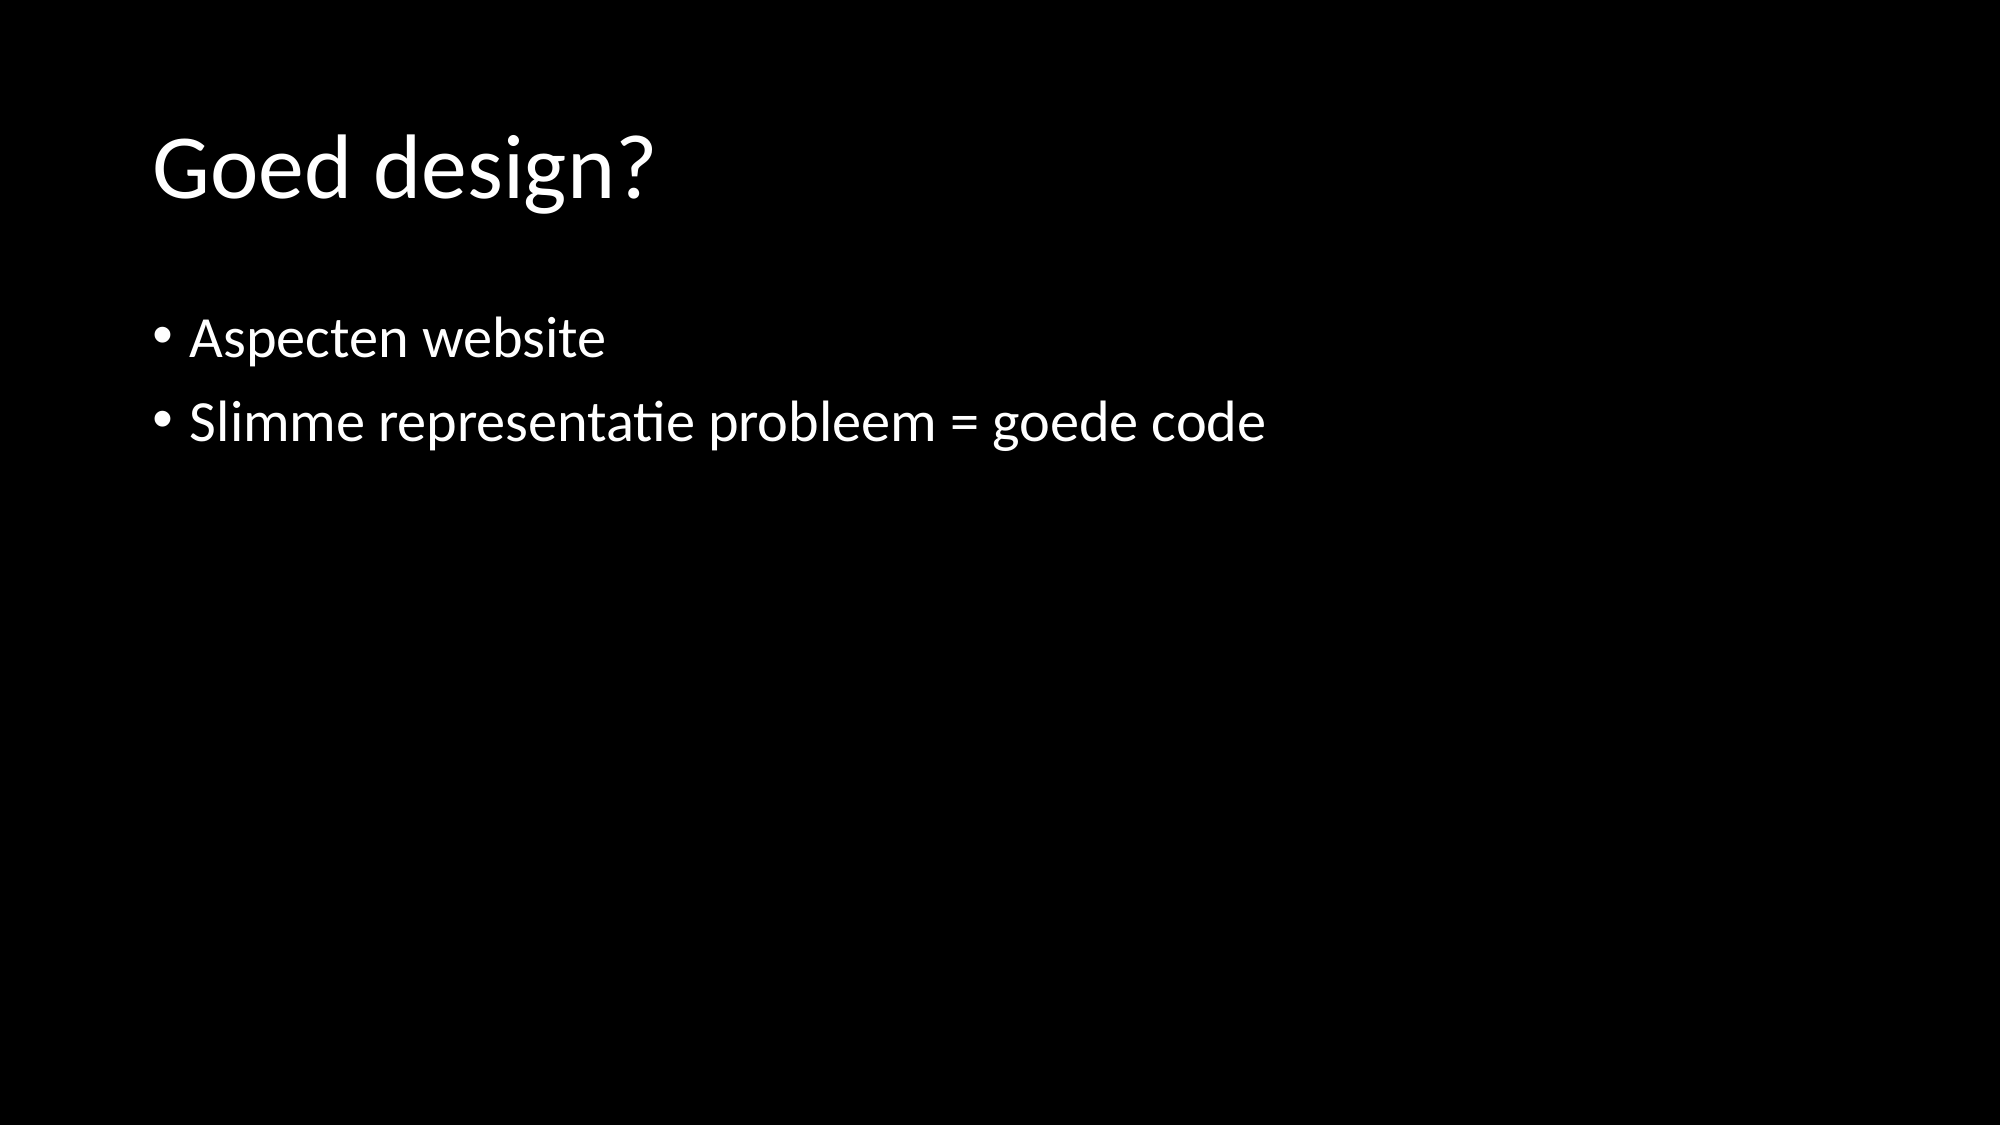

# Goed design?
Aspecten website
Slimme representatie probleem = goede code